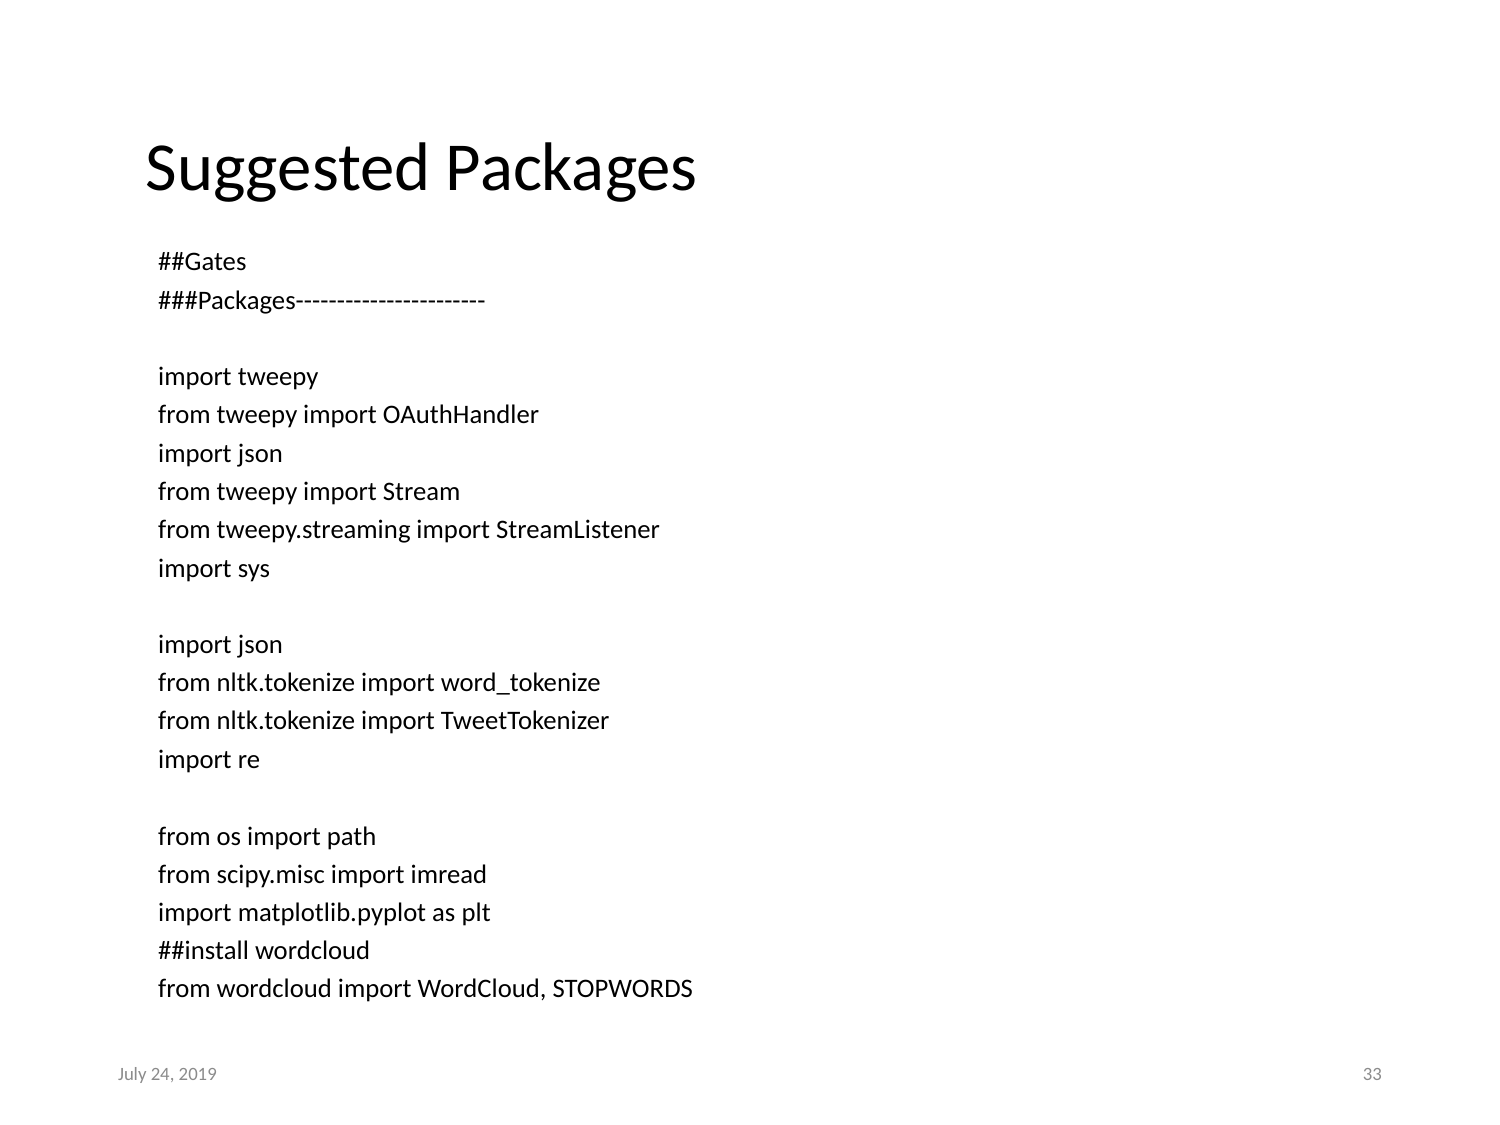

# Suggested Packages
##Gates
###Packages-----------------------

import tweepy
from tweepy import OAuthHandler
import json
from tweepy import Stream
from tweepy.streaming import StreamListener
import sys

import json
from nltk.tokenize import word_tokenize
from nltk.tokenize import TweetTokenizer
import re

from os import path
from scipy.misc import imread
import matplotlib.pyplot as plt
##install wordcloud
from wordcloud import WordCloud, STOPWORDS
July 24, 2019
33